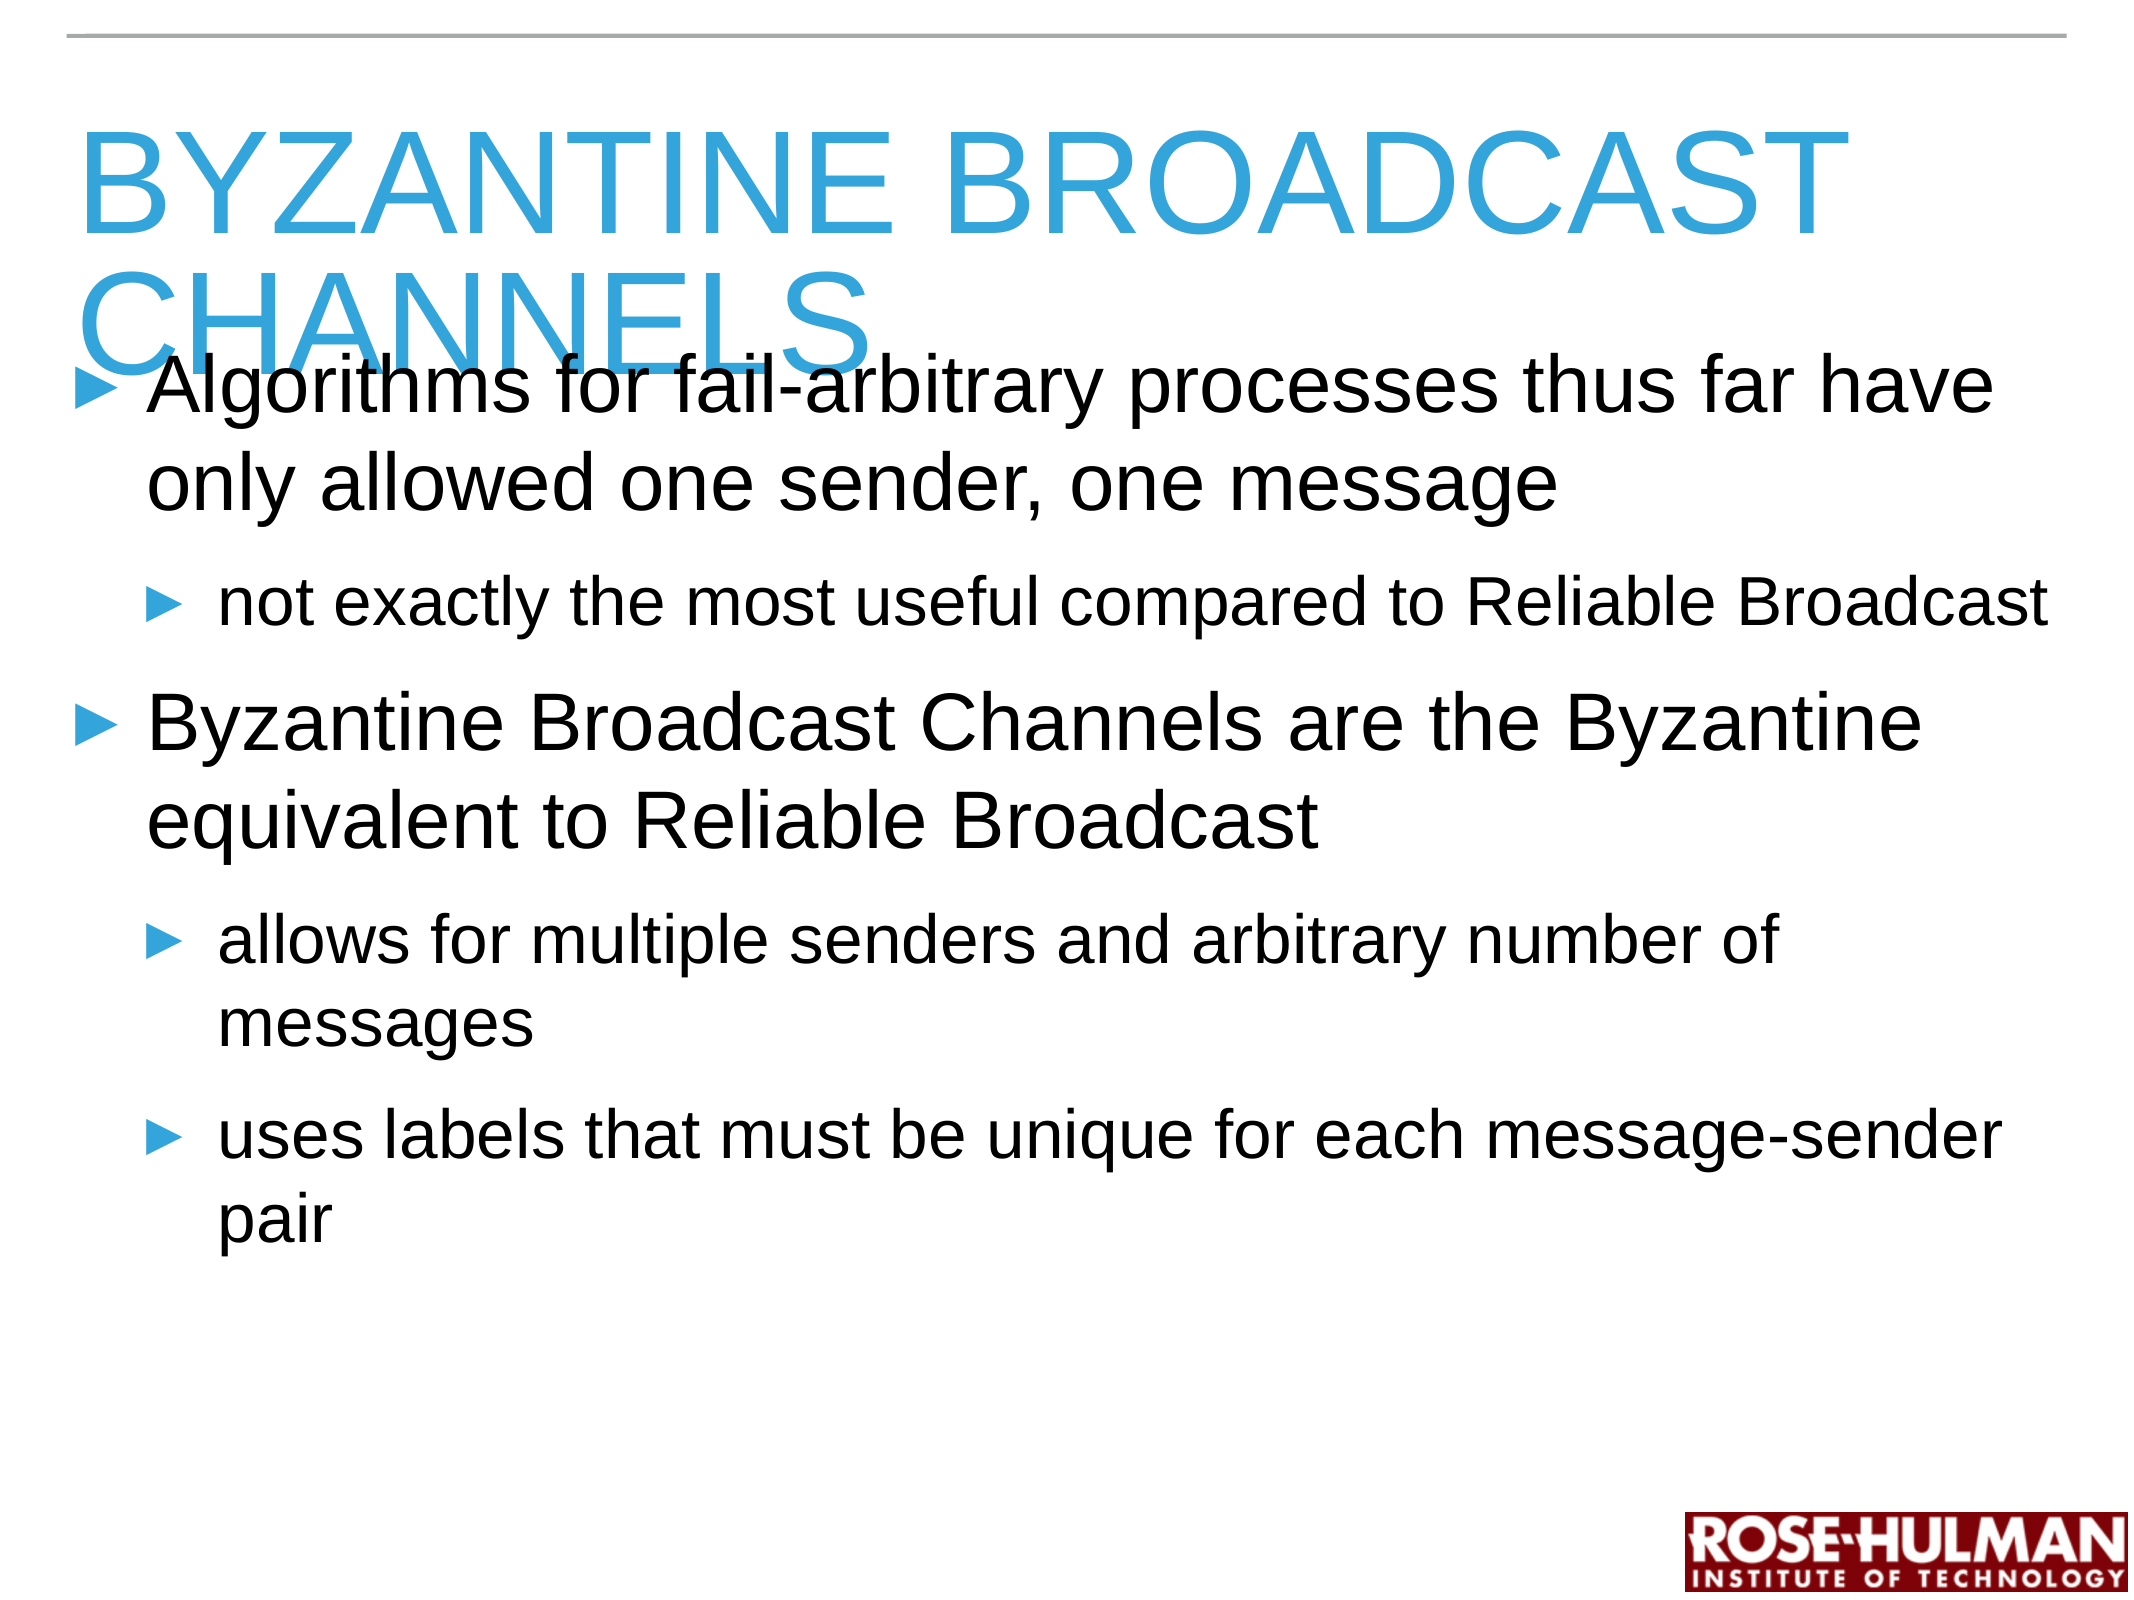

# byzantine broadcast channels
Algorithms for fail-arbitrary processes thus far have only allowed one sender, one message
not exactly the most useful compared to Reliable Broadcast
Byzantine Broadcast Channels are the Byzantine equivalent to Reliable Broadcast
allows for multiple senders and arbitrary number of messages
uses labels that must be unique for each message-sender pair
112